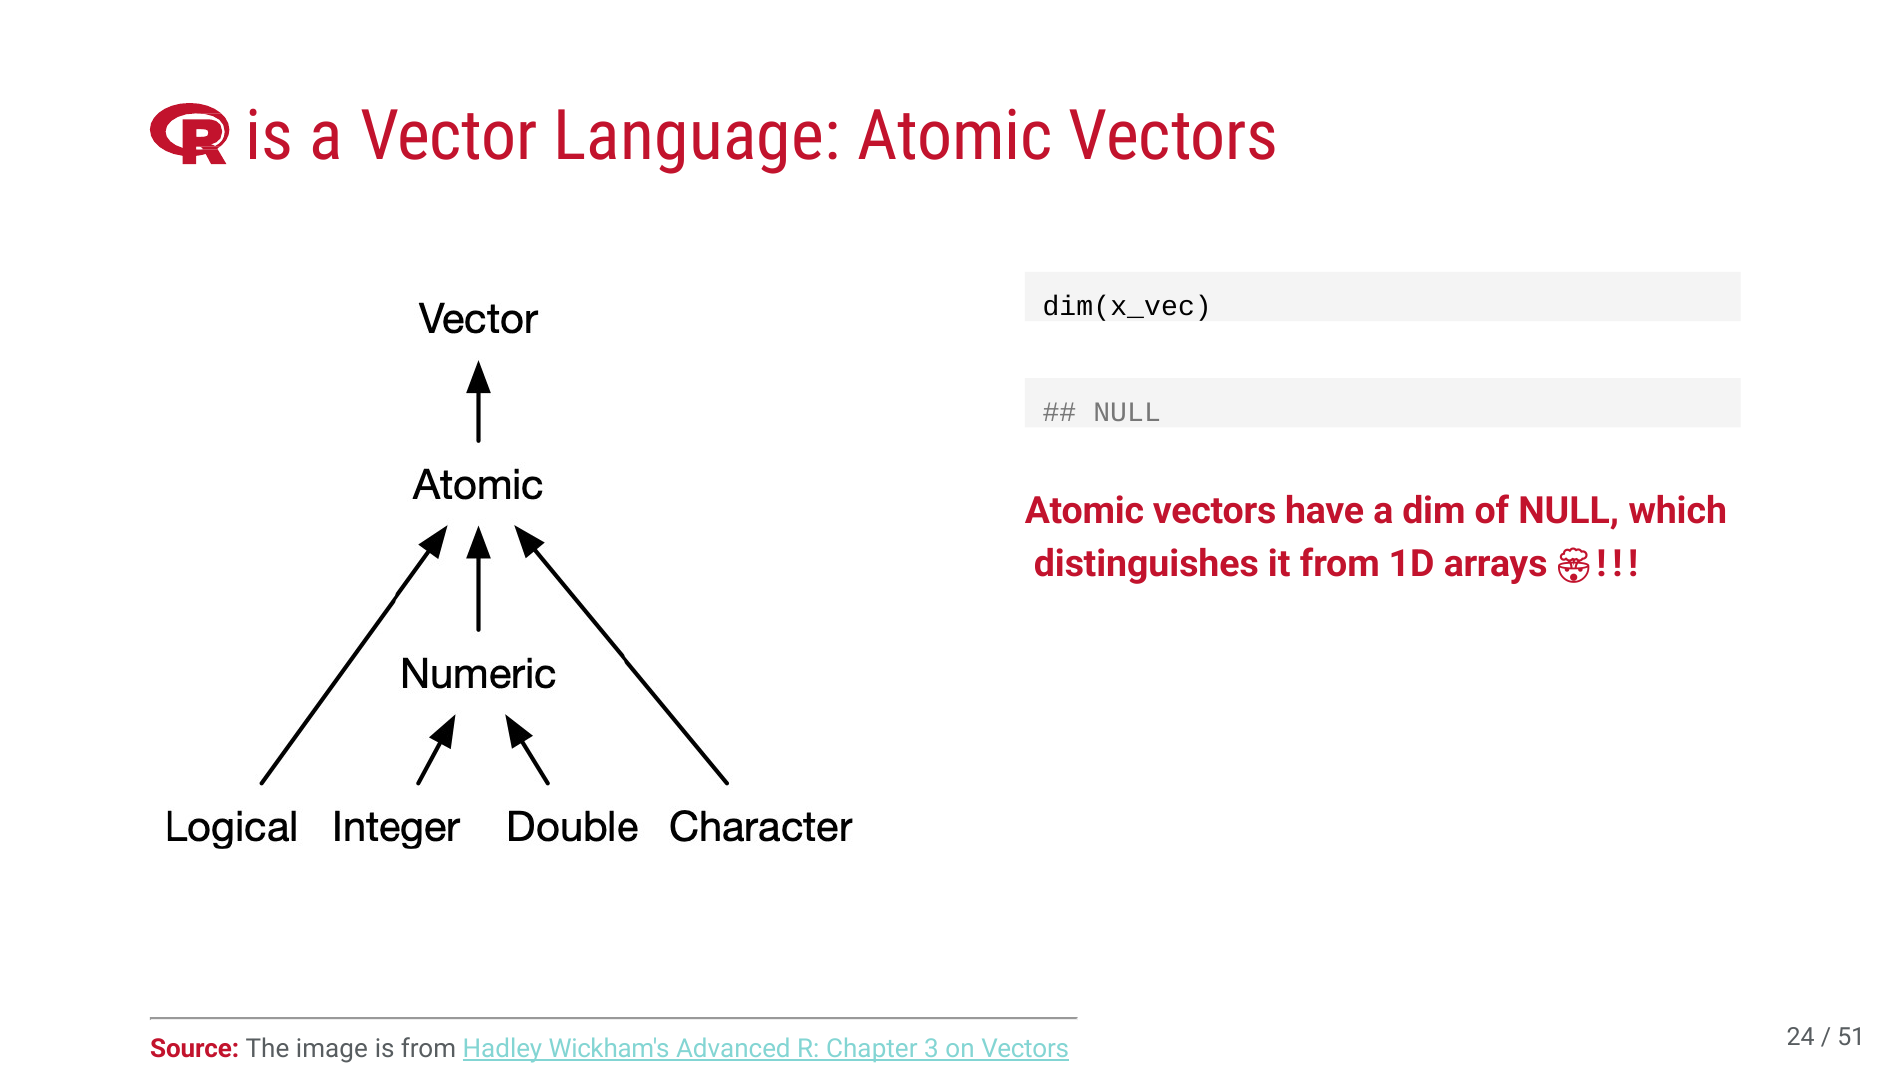

# is a Vector Language: Atomic Vectors

dim(x_vec)

## NULL
Atomic vectors have a dim of NULL, which  distinguishes it from 1D arrays 🤯!!!

24 / 51

Source: The image is from Hadley Wickham's Advanced R: Chapter 3 on Vectors